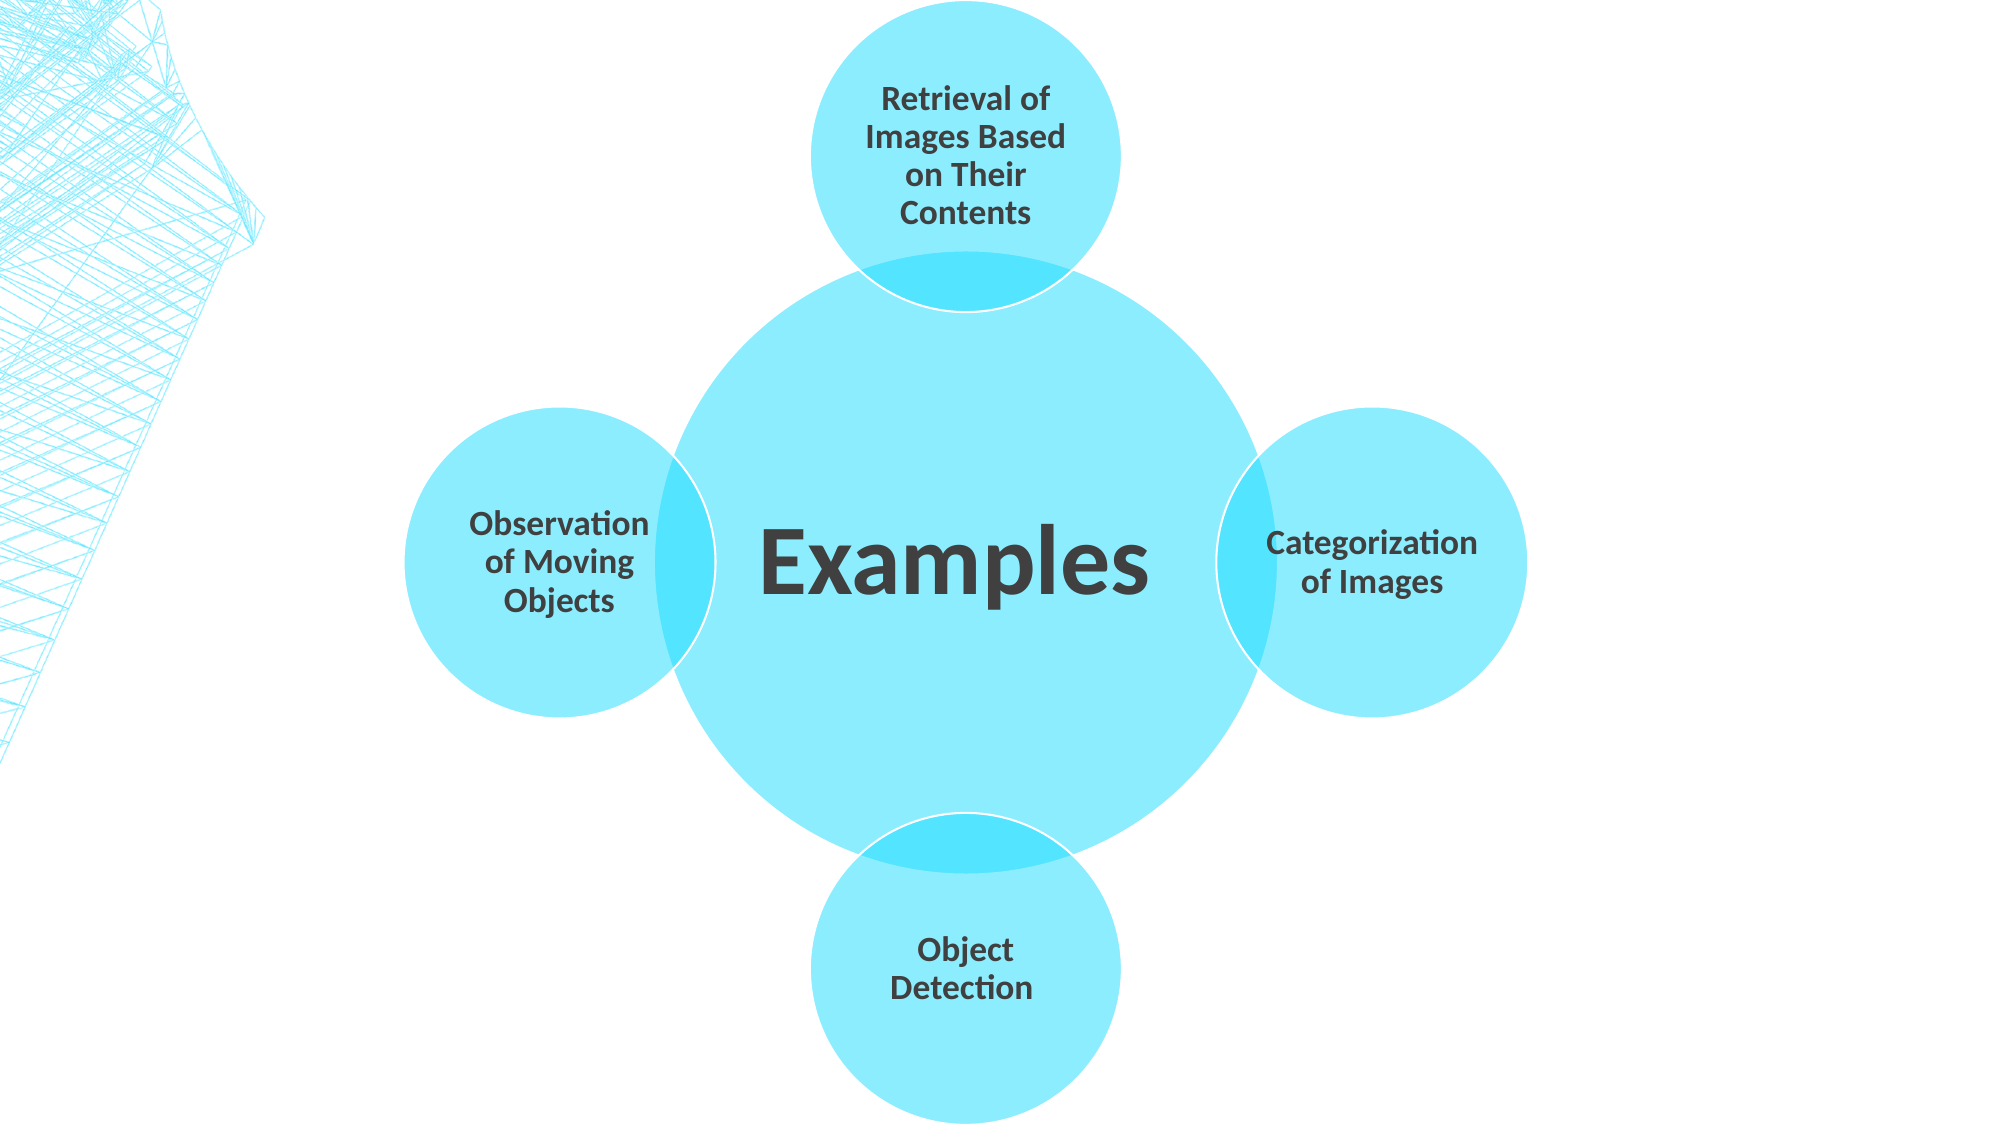

Examples
Retrieval of Images Based on Their Contents
Categorization of Images
Object Detection
Observation of Moving Objects